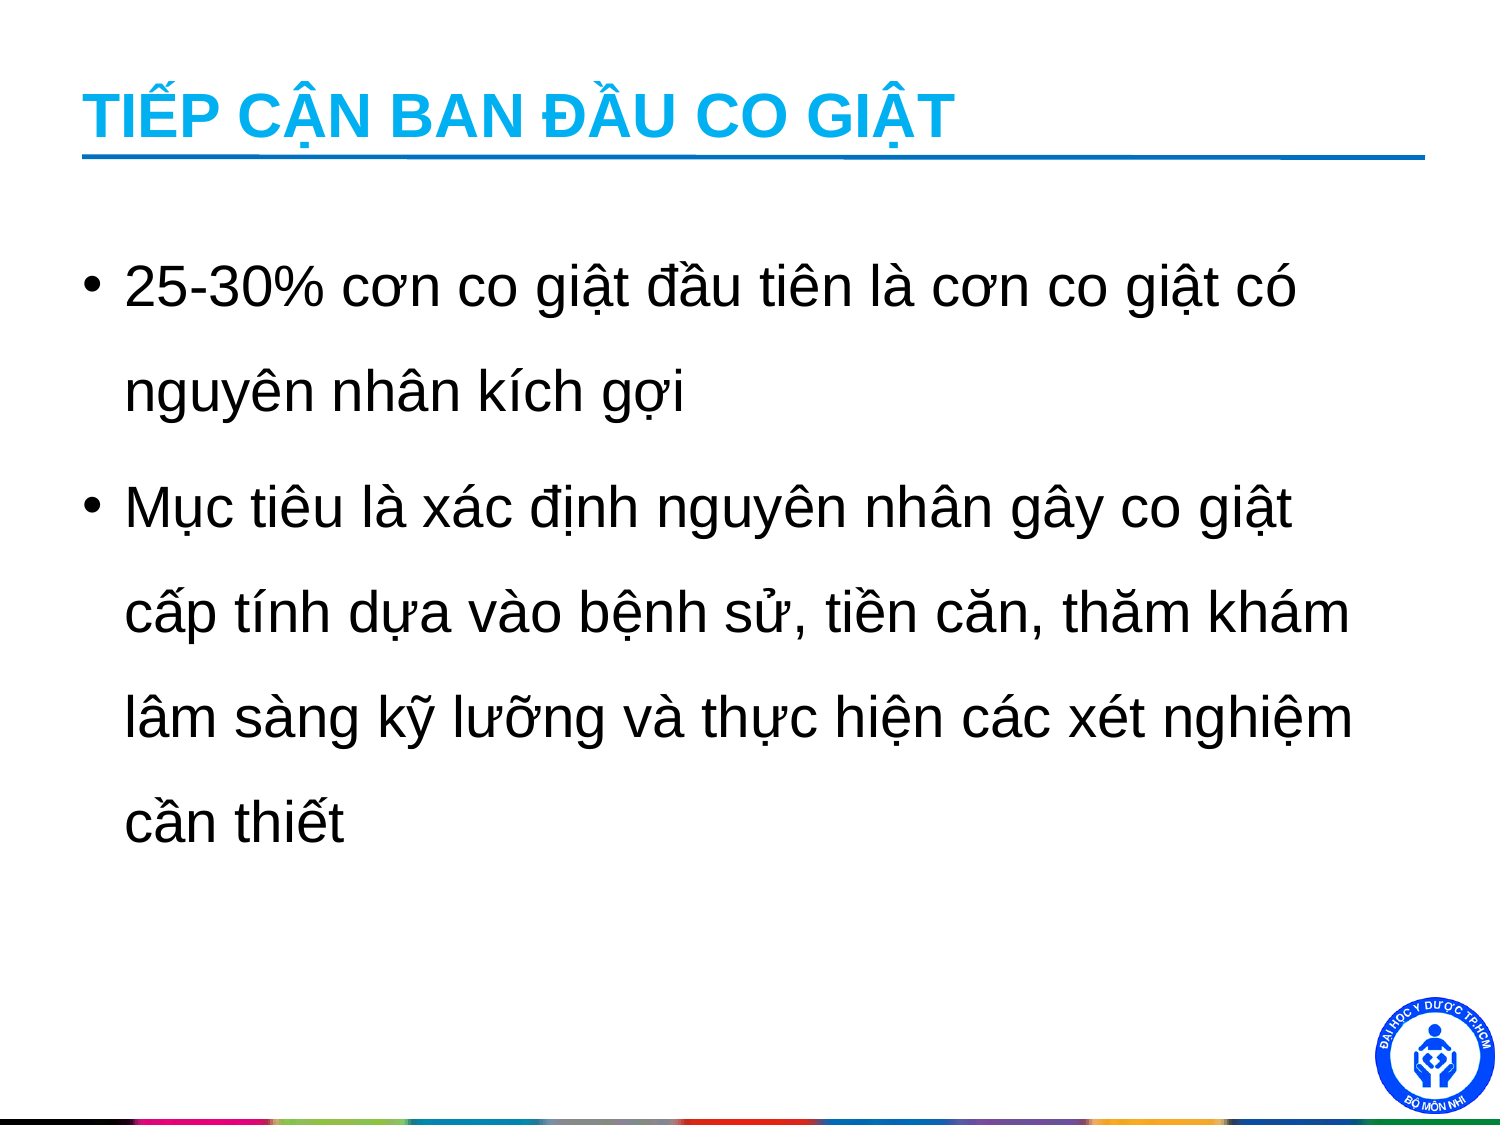

# TIẾP CẬN BAN ĐẦU CO GIẬT
25-30% cơn co giật đầu tiên là cơn co giật có nguyên nhân kích gợi
Mục tiêu là xác định nguyên nhân gây co giật cấp tính dựa vào bệnh sử, tiền căn, thăm khám lâm sàng kỹ lưỡng và thực hiện các xét nghiệm cần thiết